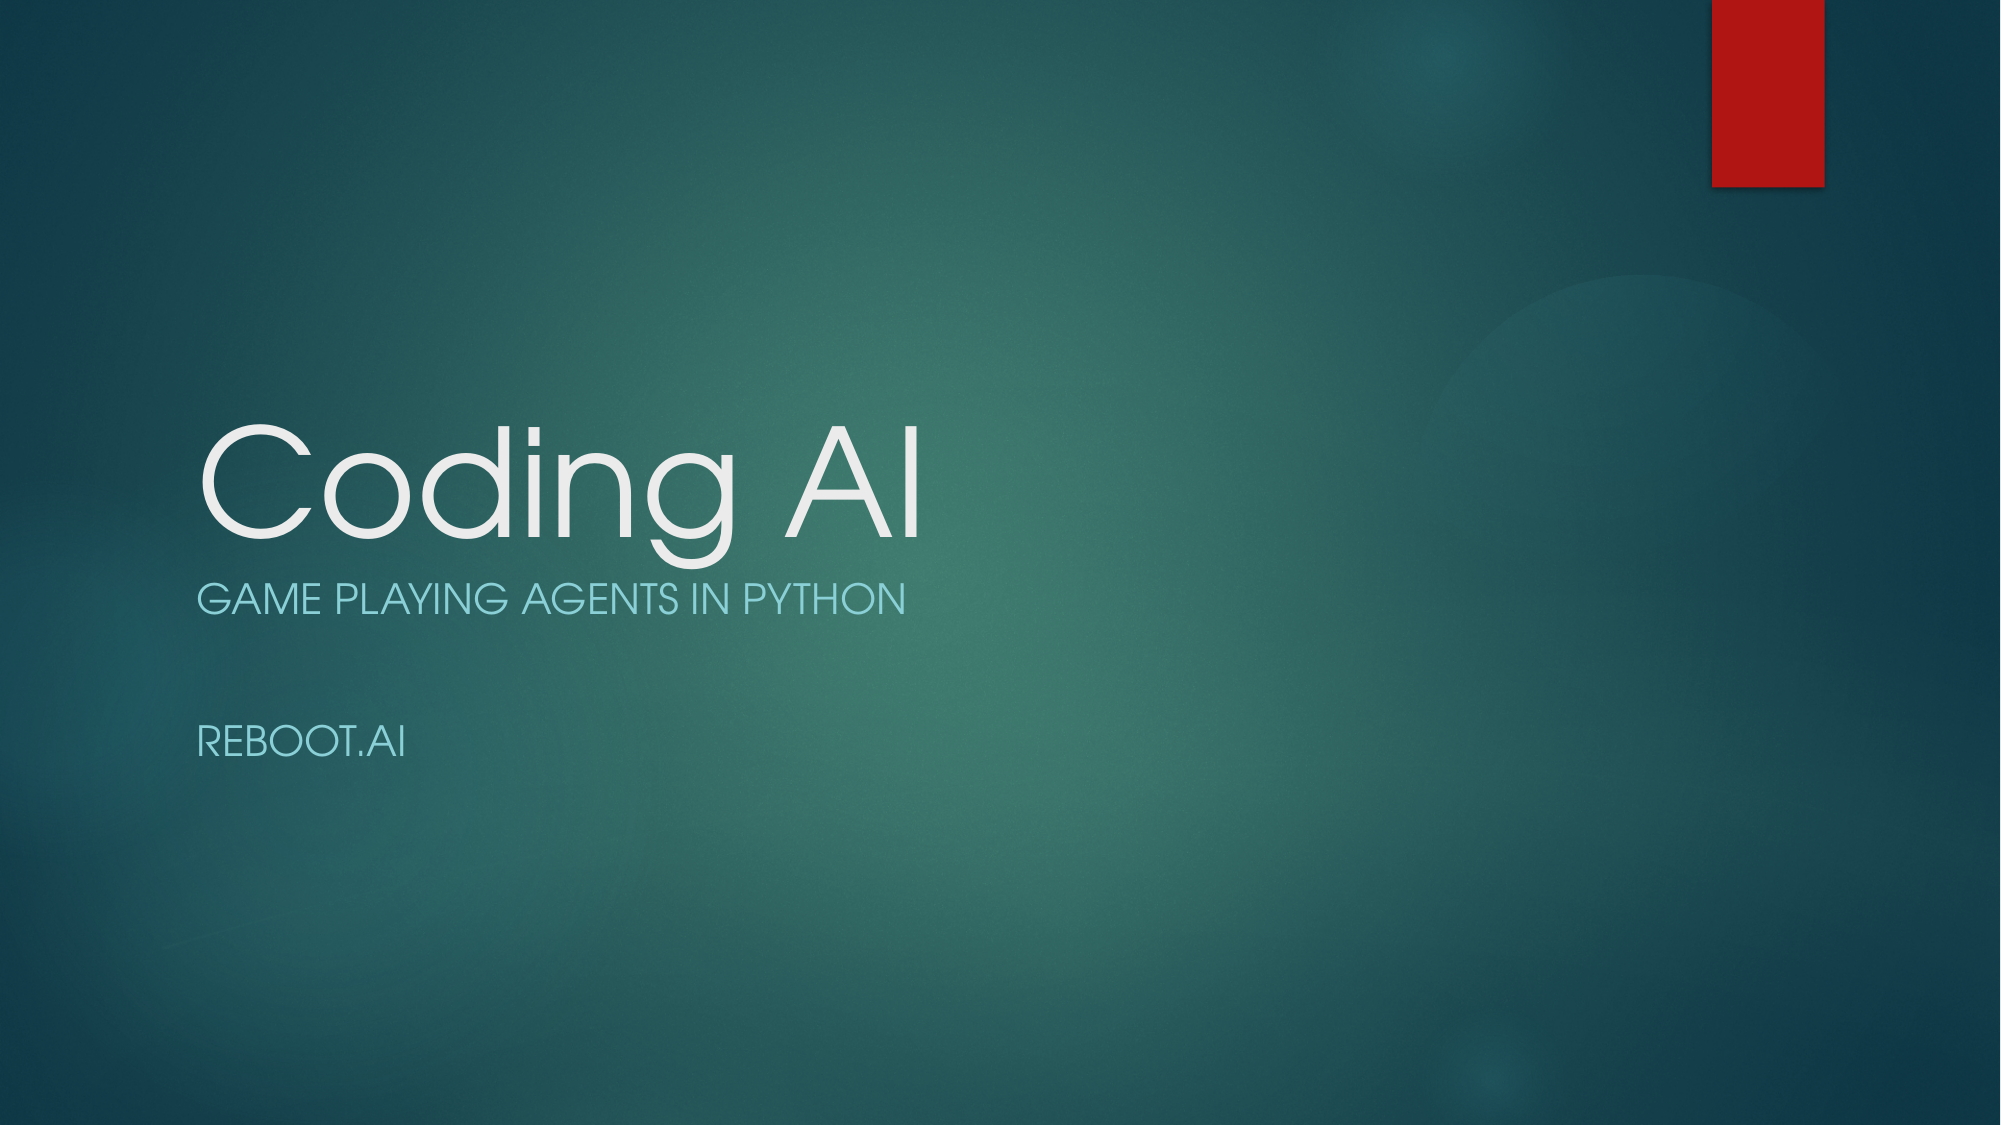

# Coding AI
Game playing agents in python

Reboot.ai